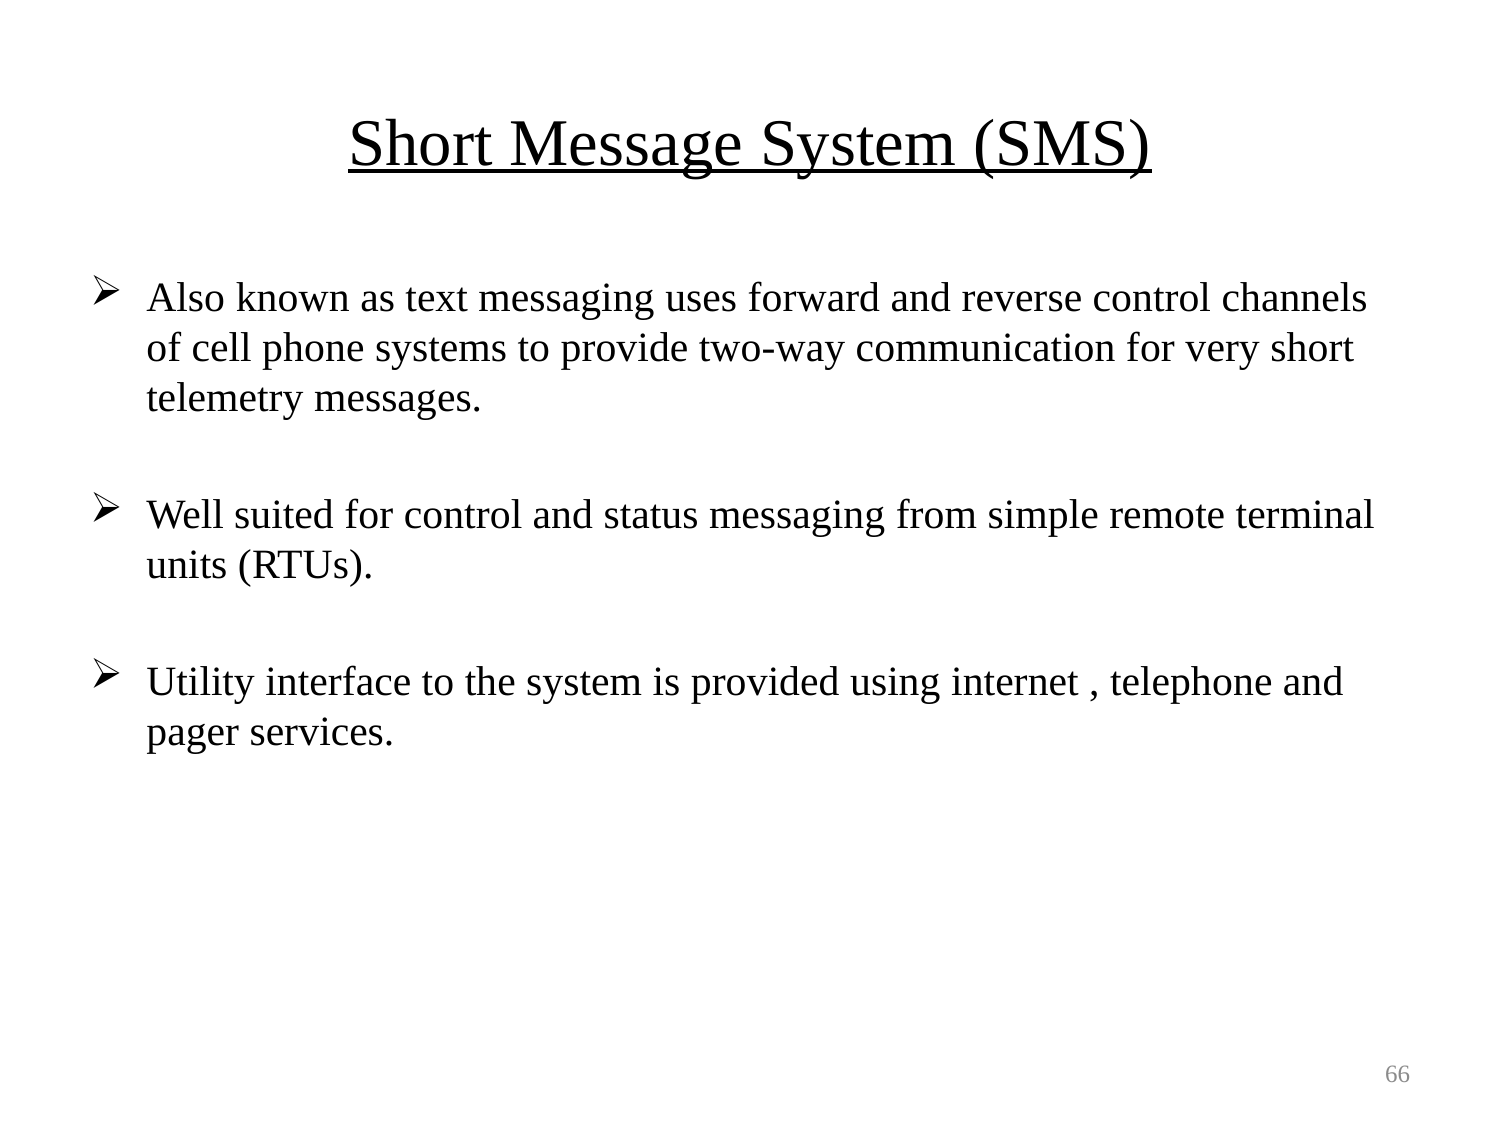

# Short Message System (SMS)
Also known as text messaging uses forward and reverse control channels of cell phone systems to provide two-way communication for very short telemetry messages.

Well suited for control and status messaging from simple remote terminal units (RTUs).

Utility interface to the system is provided using internet , telephone and pager services.
66